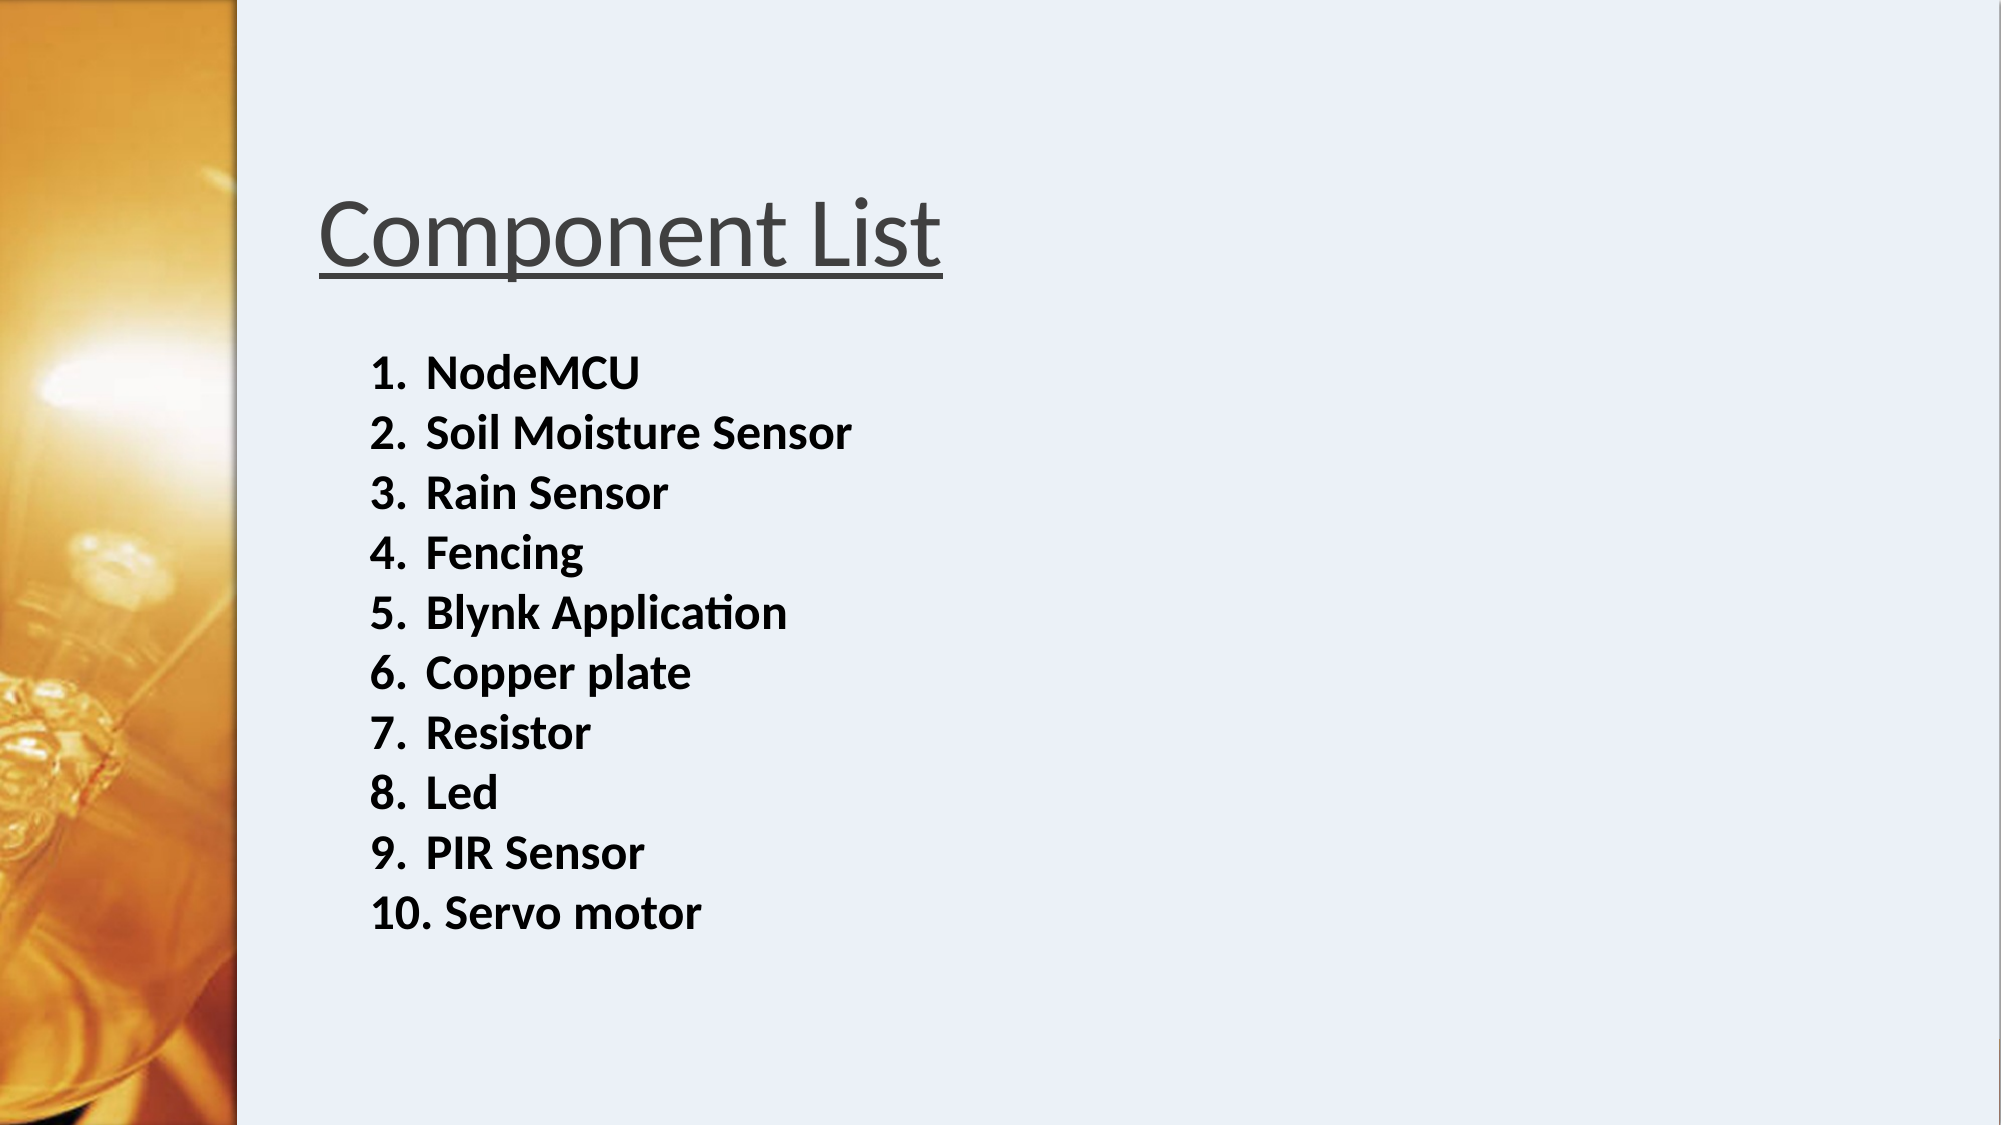

# Component List
NodeMCU
Soil Moisture Sensor
Rain Sensor
Fencing
Blynk Application
Copper plate
Resistor
Led
PIR Sensor
 Servo motor